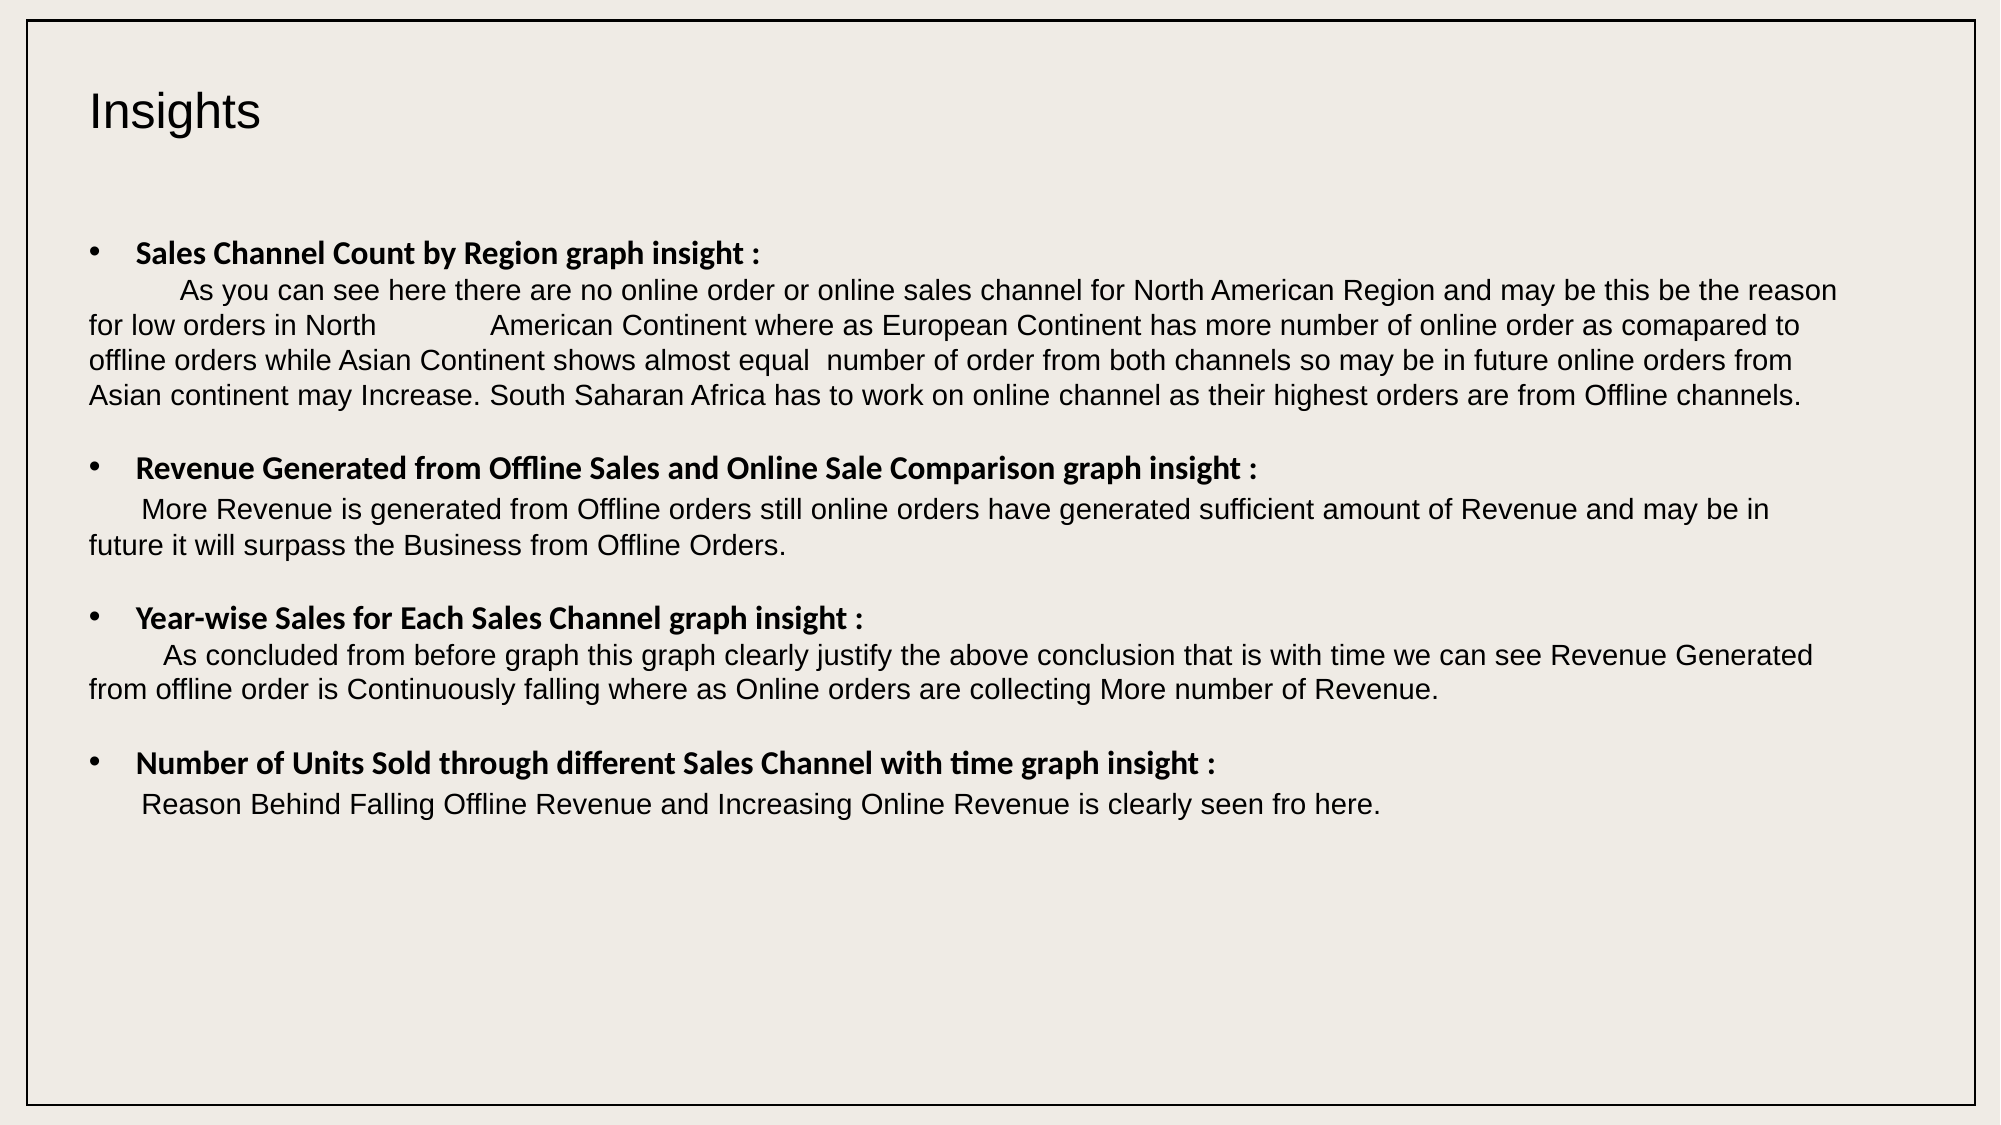

Insights
Sales Channel Count by Region graph insight :
           As you can see here there are no online order or online sales channel for North American Region and may be this be the reason for low orders in North              American Continent where as European Continent has more number of online order as comapared to offline orders while Asian Continent shows almost equal  number of order from both channels so may be in future online orders from Asian continent may Increase. South Saharan Africa has to work on online channel as their highest orders are from Offline channels.

Revenue Generated from Offline Sales and Online Sale Comparison graph insight :
       More Revenue is generated from Offline orders still online orders have generated sufficient amount of Revenue and may be in future it will surpass the Business from Offline Orders.

Year-wise Sales for Each Sales Channel graph insight :
         As concluded from before graph this graph clearly justify the above conclusion that is with time we can see Revenue Generated from offline order is Continuously falling where as Online orders are collecting More number of Revenue.

Number of Units Sold through different Sales Channel with time graph insight :
       Reason Behind Falling Offline Revenue and Increasing Online Revenue is clearly seen fro here.